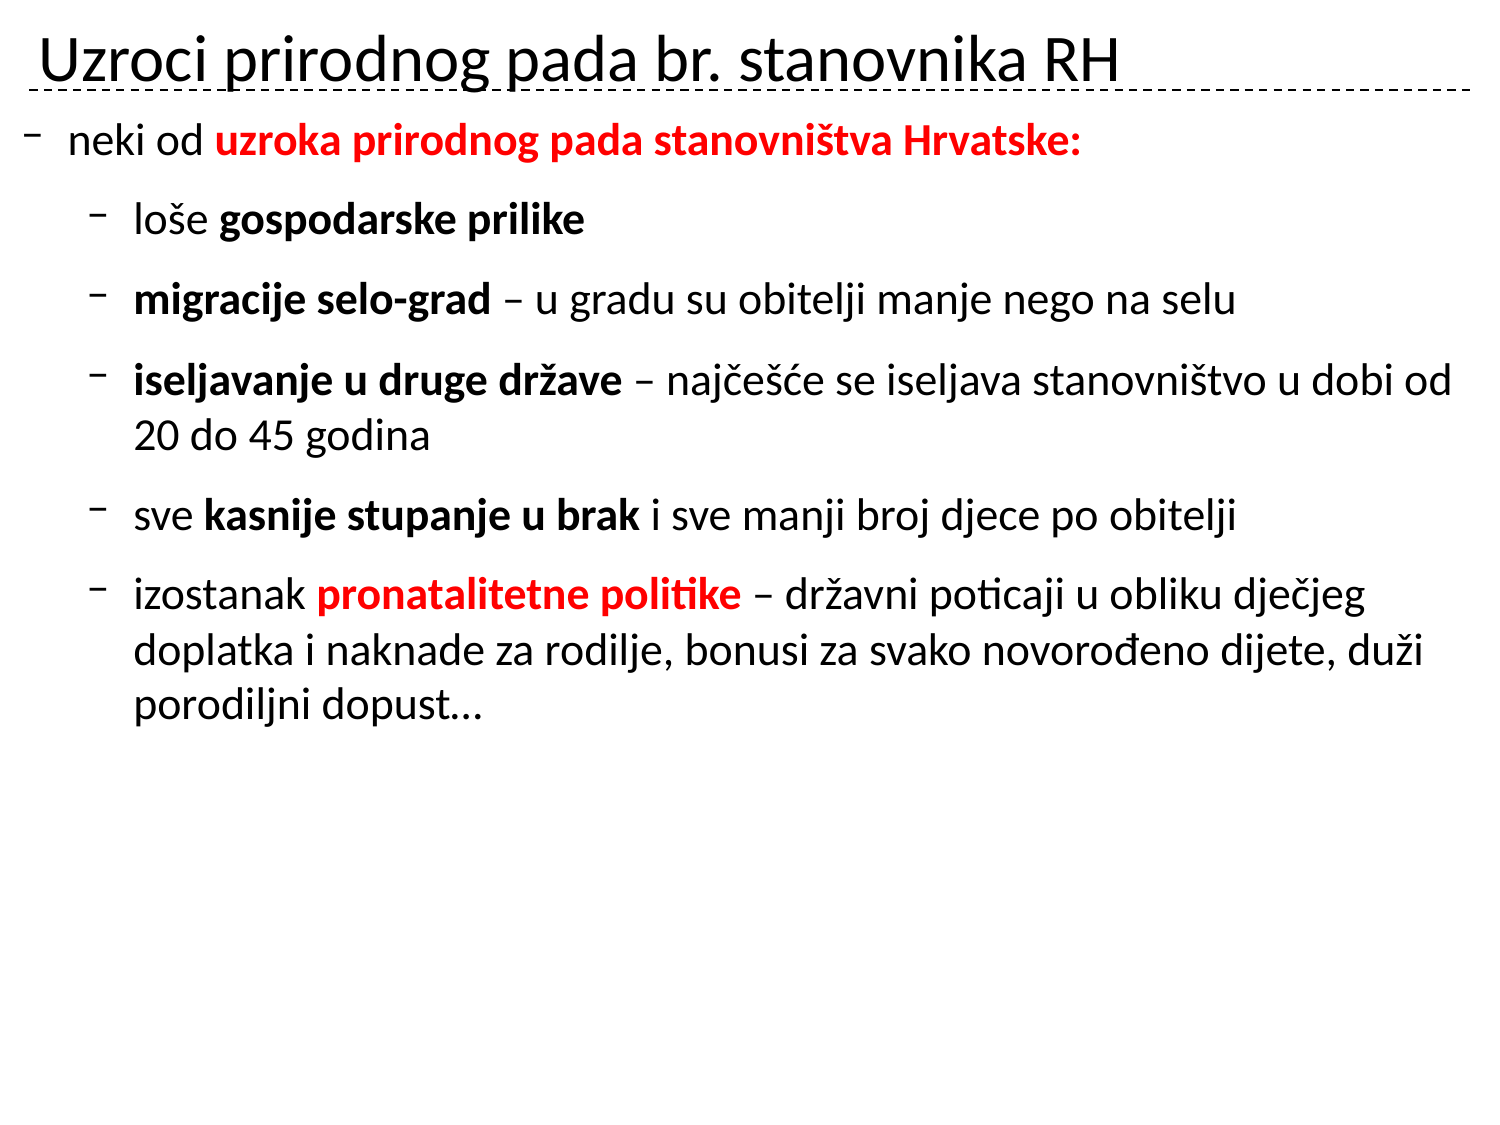

# Uzroci prirodnog pada br. stanovnika RH
neki od uzroka prirodnog pada stanovništva Hrvatske:
loše gospodarske prilike
migracije selo-grad – u gradu su obitelji manje nego na selu
iseljavanje u druge države – najčešće se iseljava stanovništvo u dobi od 20 do 45 godina
sve kasnije stupanje u brak i sve manji broj djece po obitelji
izostanak pronatalitetne politike – državni poticaji u obliku dječjeg doplatka i naknade za rodilje, bonusi za svako novorođeno dijete, duži porodiljni dopust…